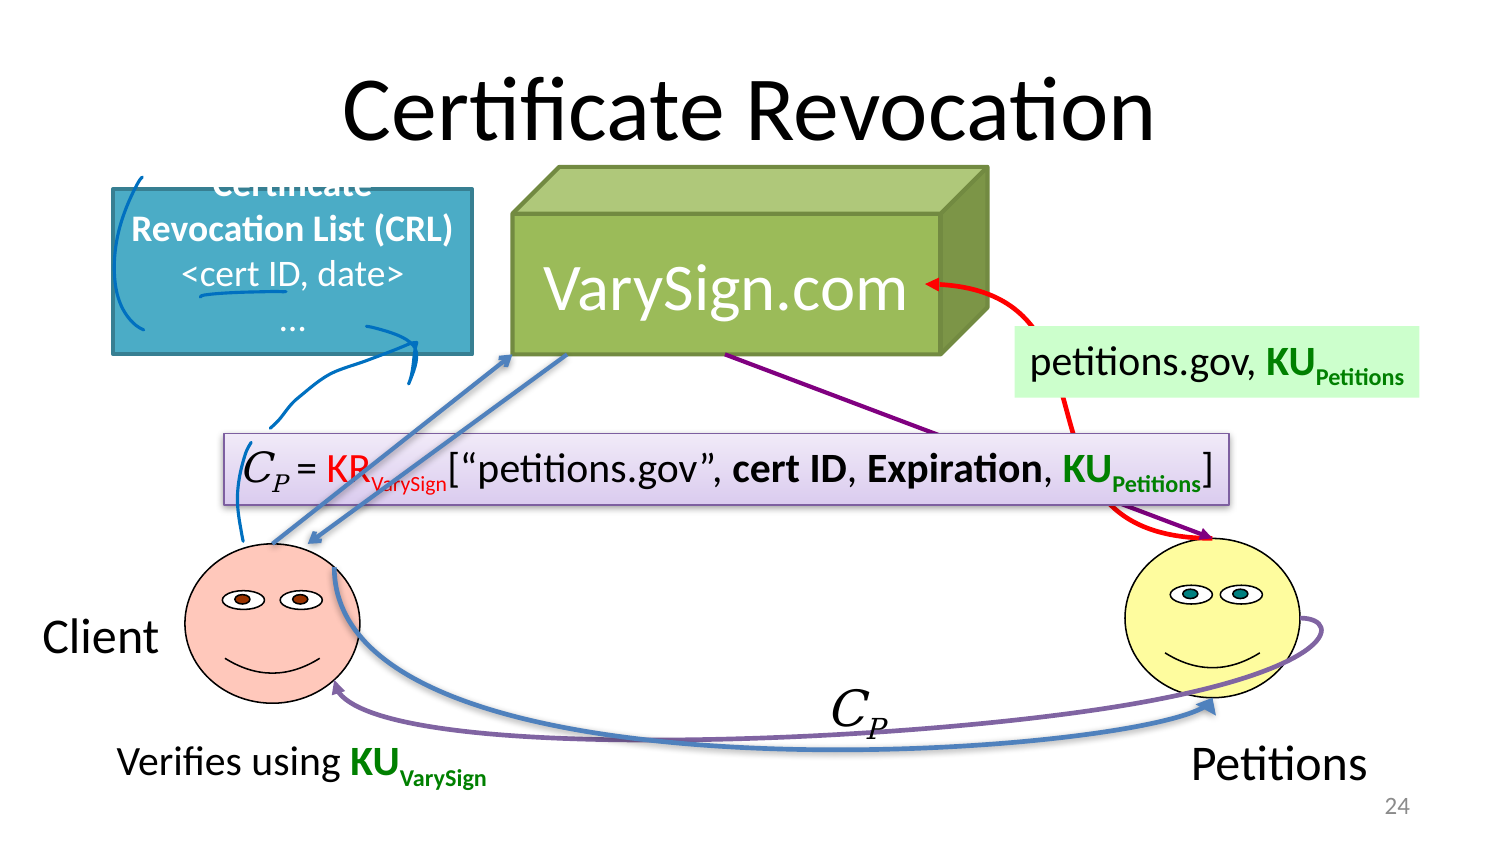

# Certificate Revocation
VarySign.com

Certificate Revocation List (CRL)
<cert ID, date>
…

petitions.gov, KUPetitions
CP = KRVarySign[“petitions.gov”, cert ID, Expiration, KUPetitions]

Client
CP
Petitions
Verifies using KUVarySign
24